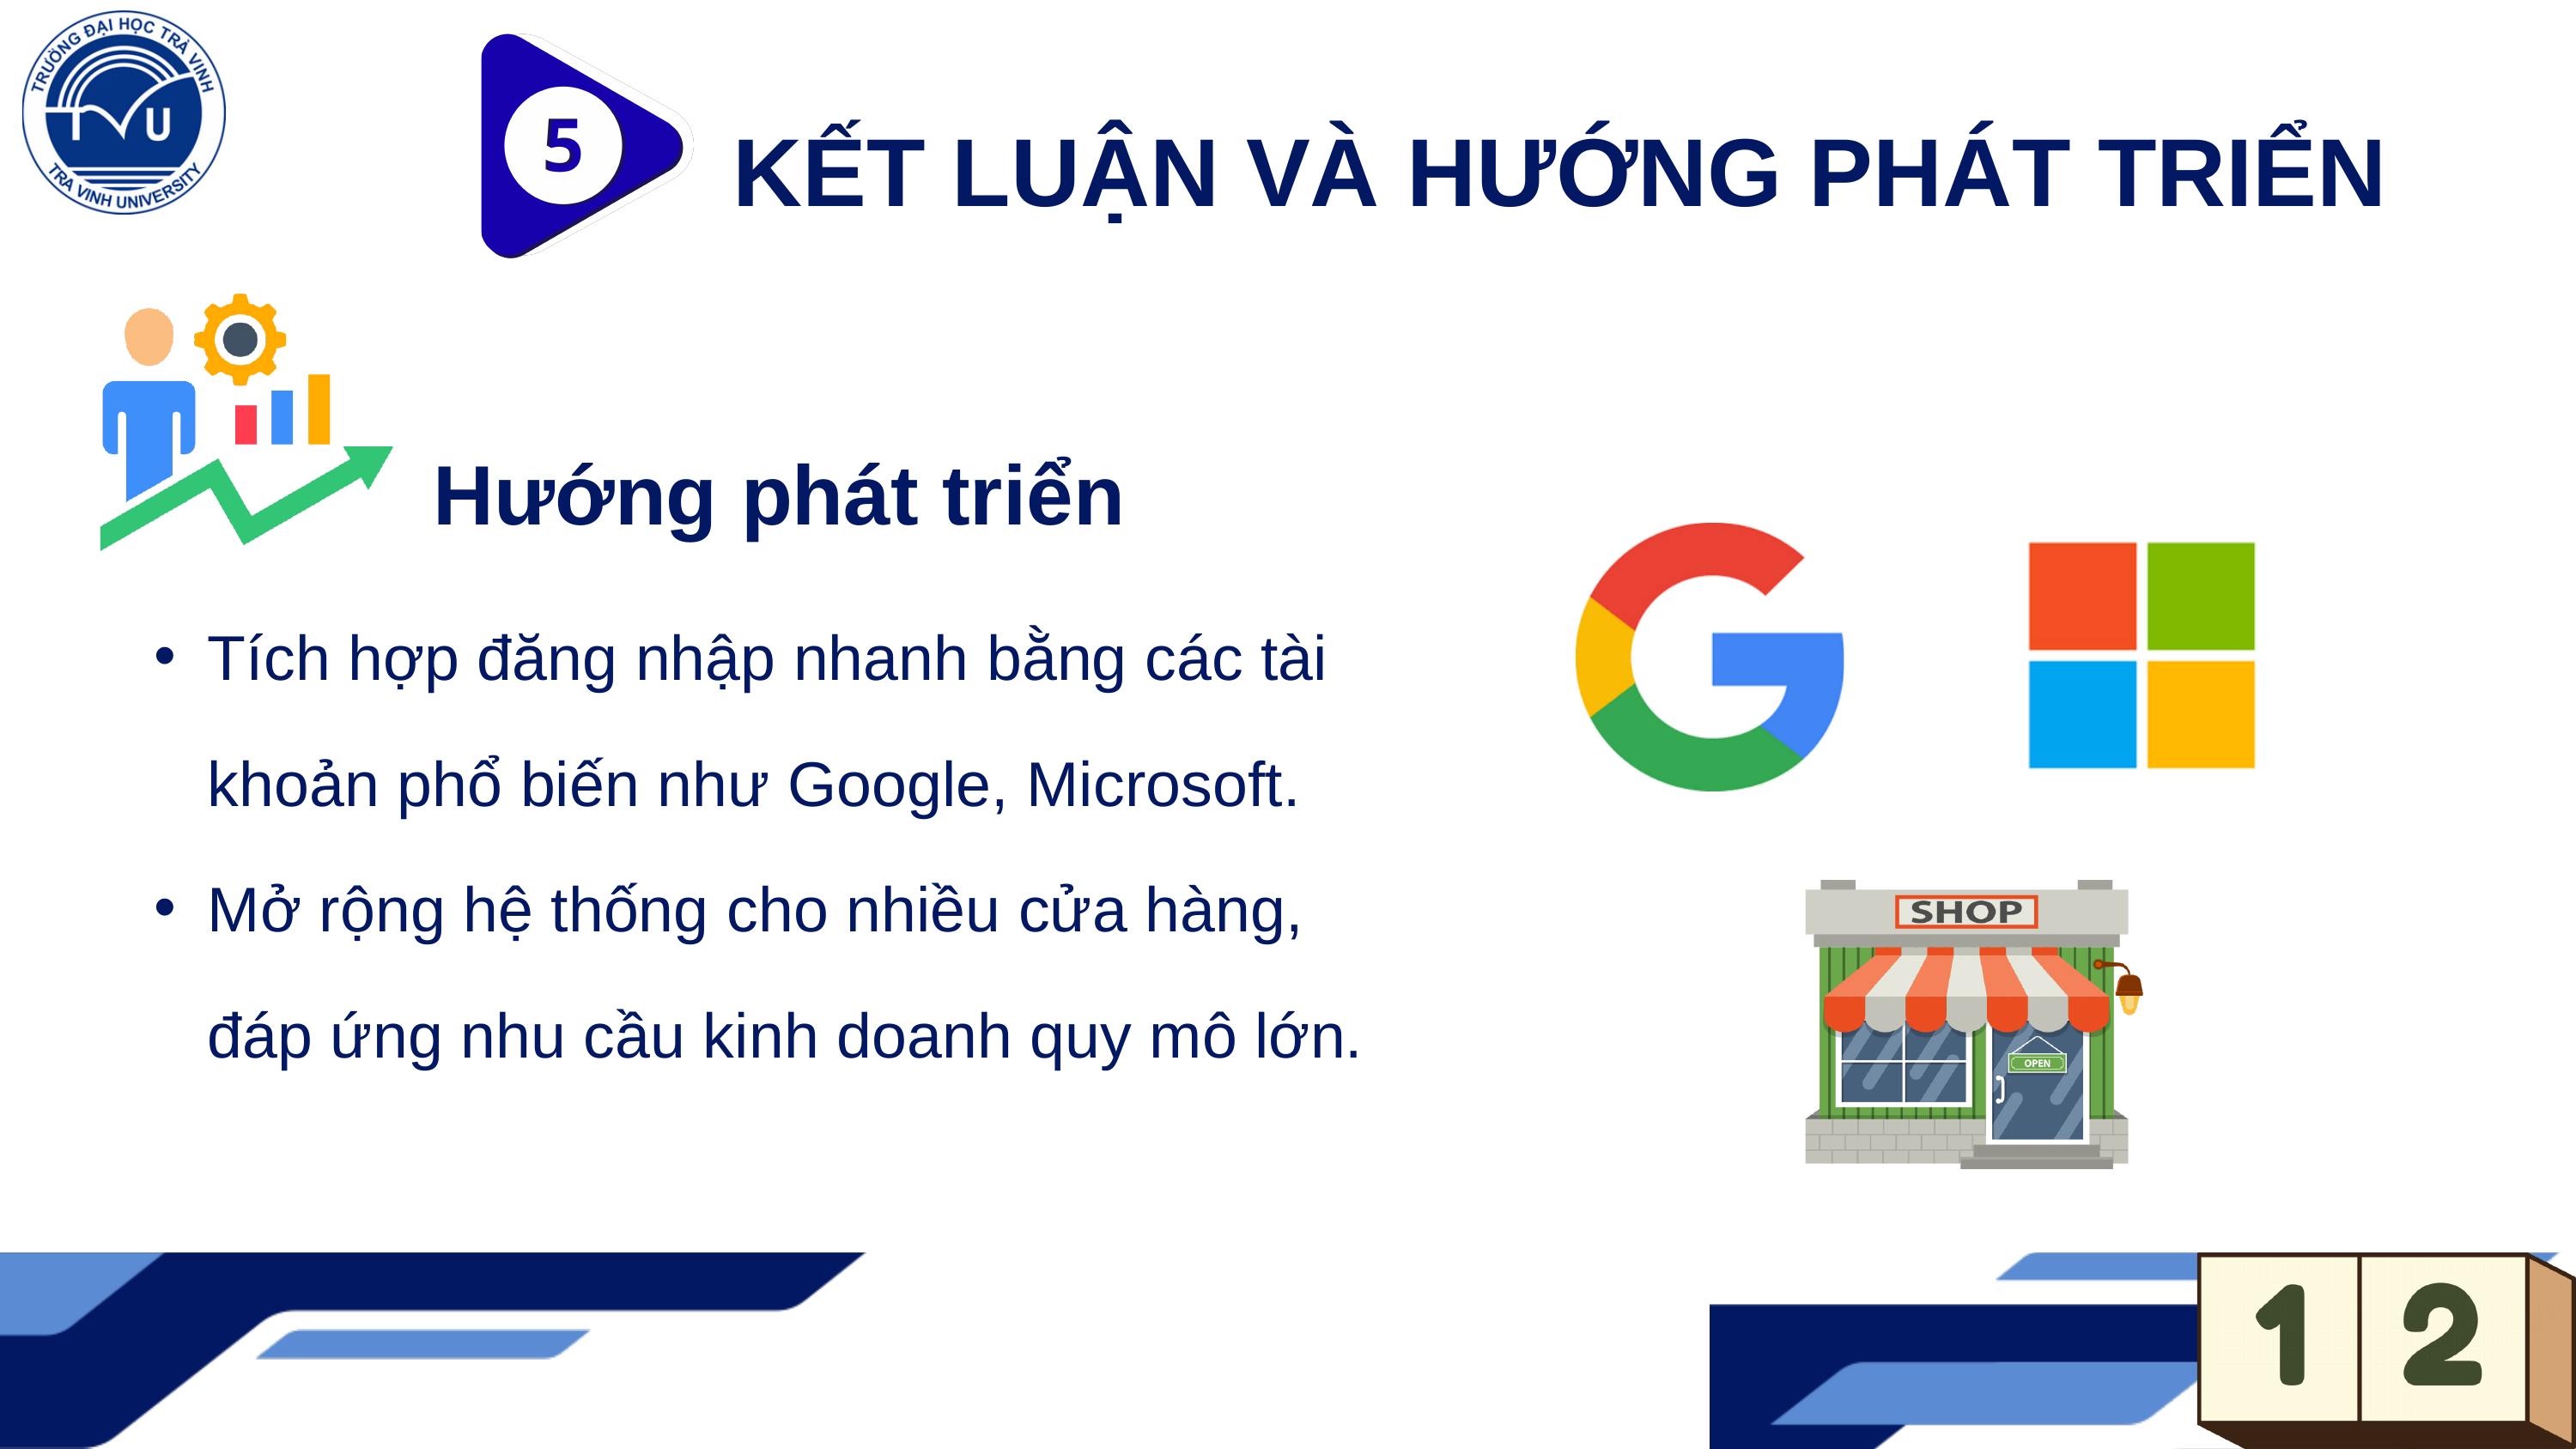

KẾT LUẬN VÀ HƯỚNG PHÁT TRIỂN

Hướng phát triển

Tích hợp đăng nhập nhanh bằng các tài khoản phổ biến như Google, Microsoft.
Mở rộng hệ thống cho nhiều cửa hàng, đáp ứng nhu cầu kinh doanh quy mô lớn.